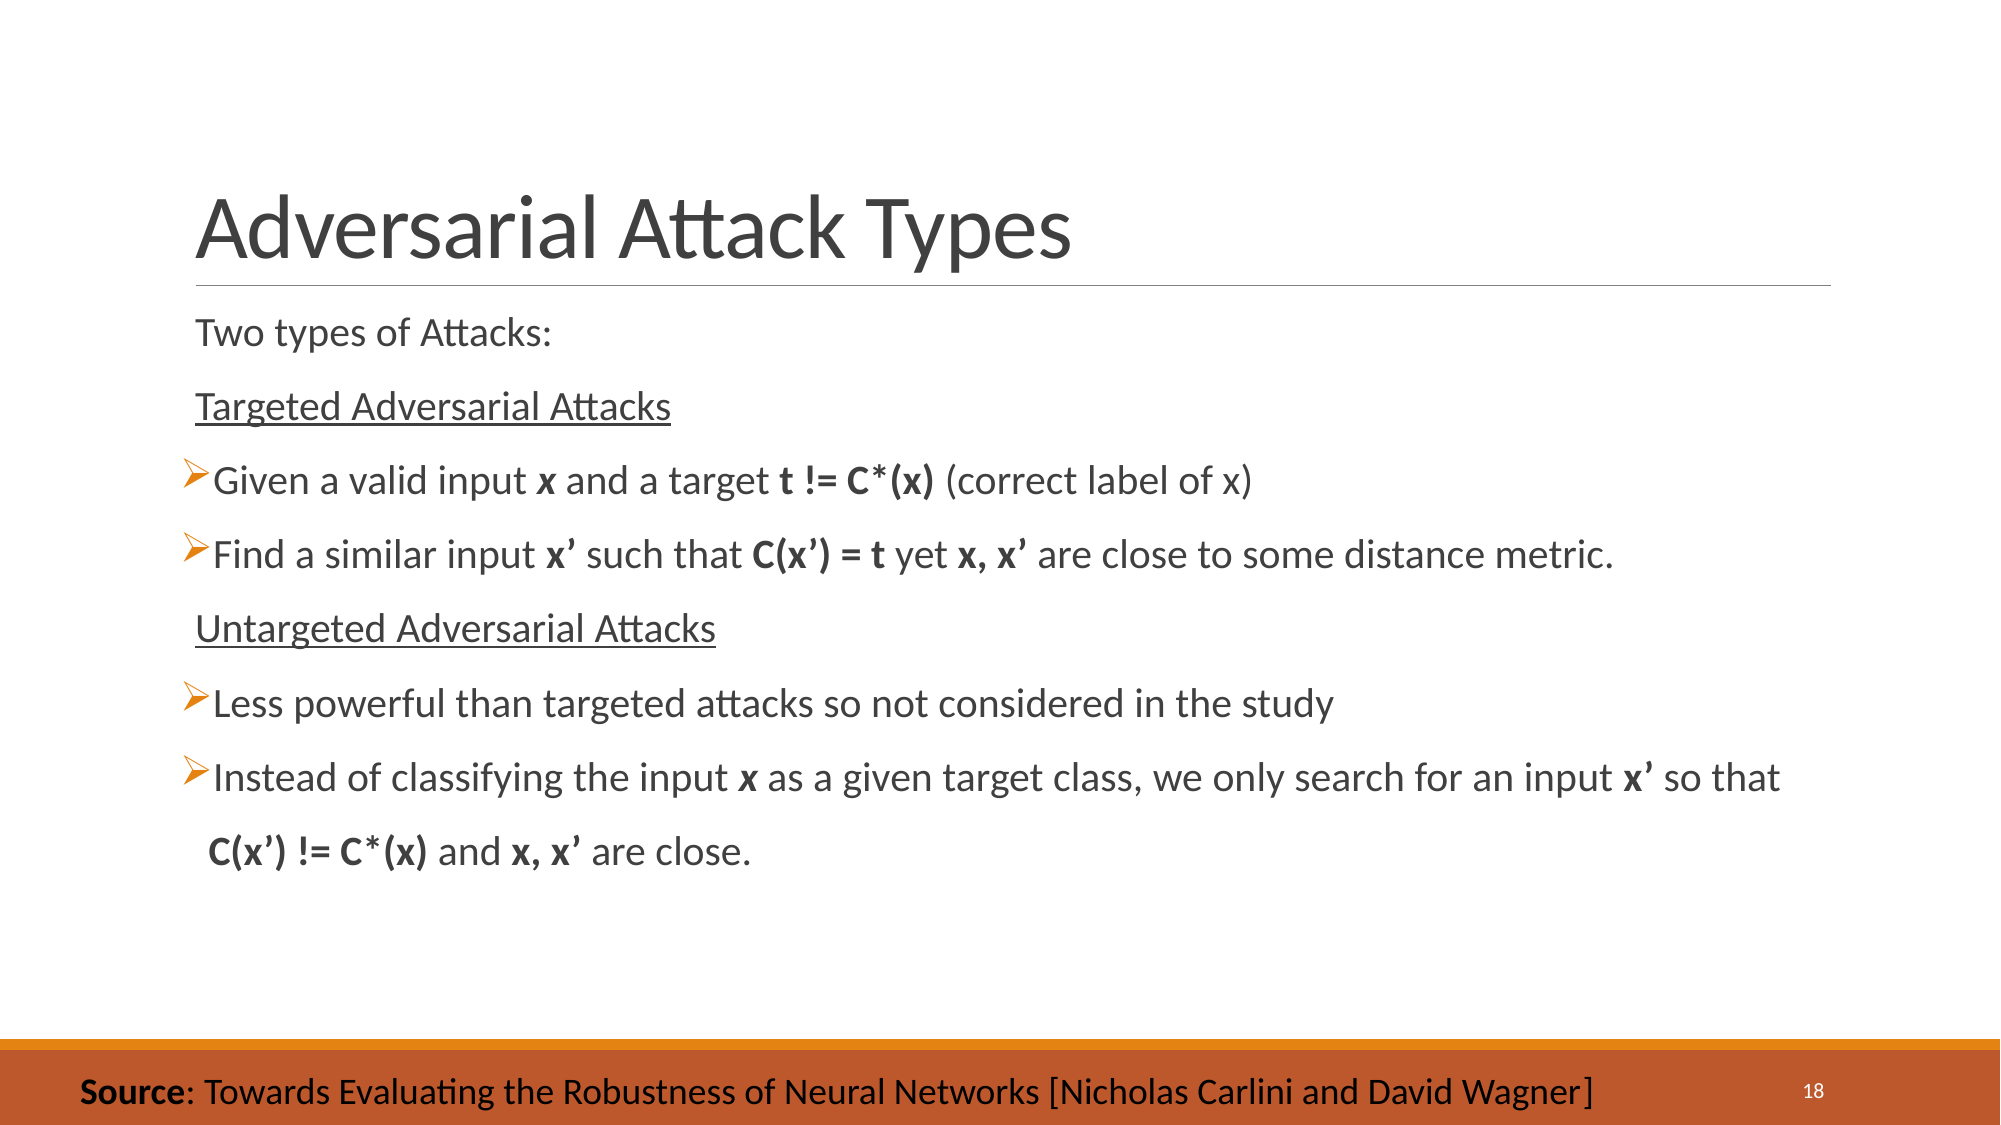

# Adversarial Attack Types
Two types of Attacks:
Targeted Adversarial Attacks
Given a valid input x and a target t != C*(x) (correct label of x)
Find a similar input x’ such that C(x’) = t yet x, x’ are close to some distance metric.
Untargeted Adversarial Attacks
Less powerful than targeted attacks so not considered in the study
Instead of classifying the input x as a given target class, we only search for an input x’ so that
   C(x’) != C*(x) and x, x’ are close.

Source: Towards Evaluating the Robustness of Neural Networks [Nicholas Carlini and David Wagner]

18